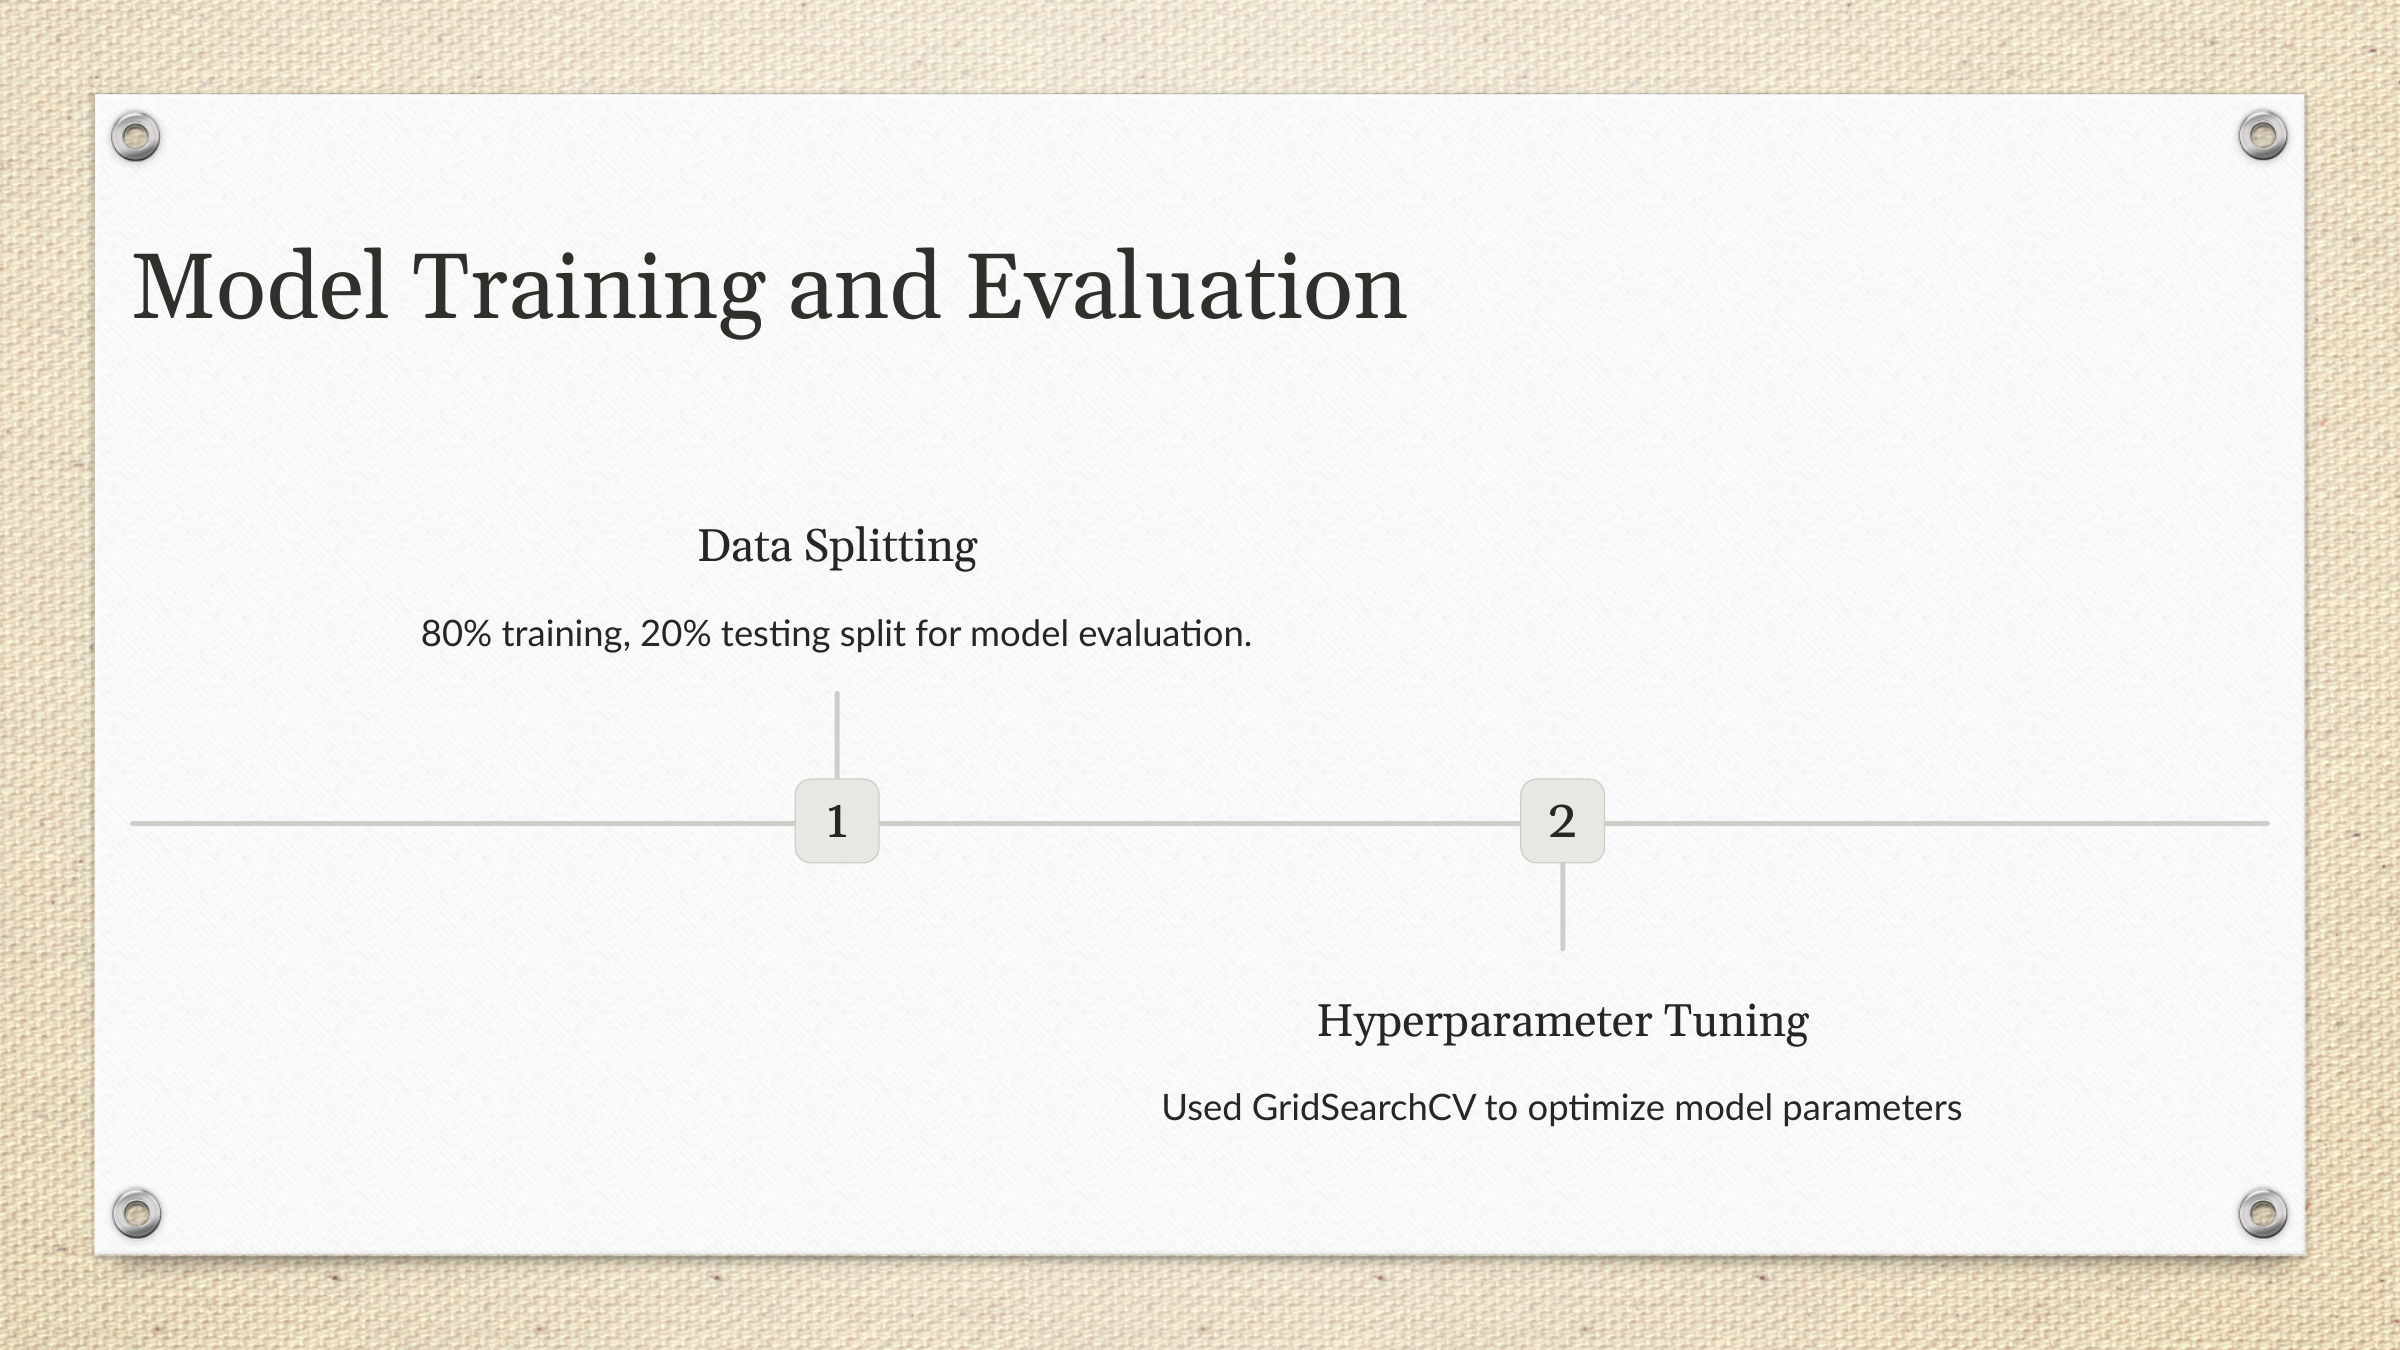

Model Training and Evaluation

Data Splitting
80% training, 20% testing split for model evaluation.

1
2

Hyperparameter Tuning
Used GridSearchCV to optimize model parameters